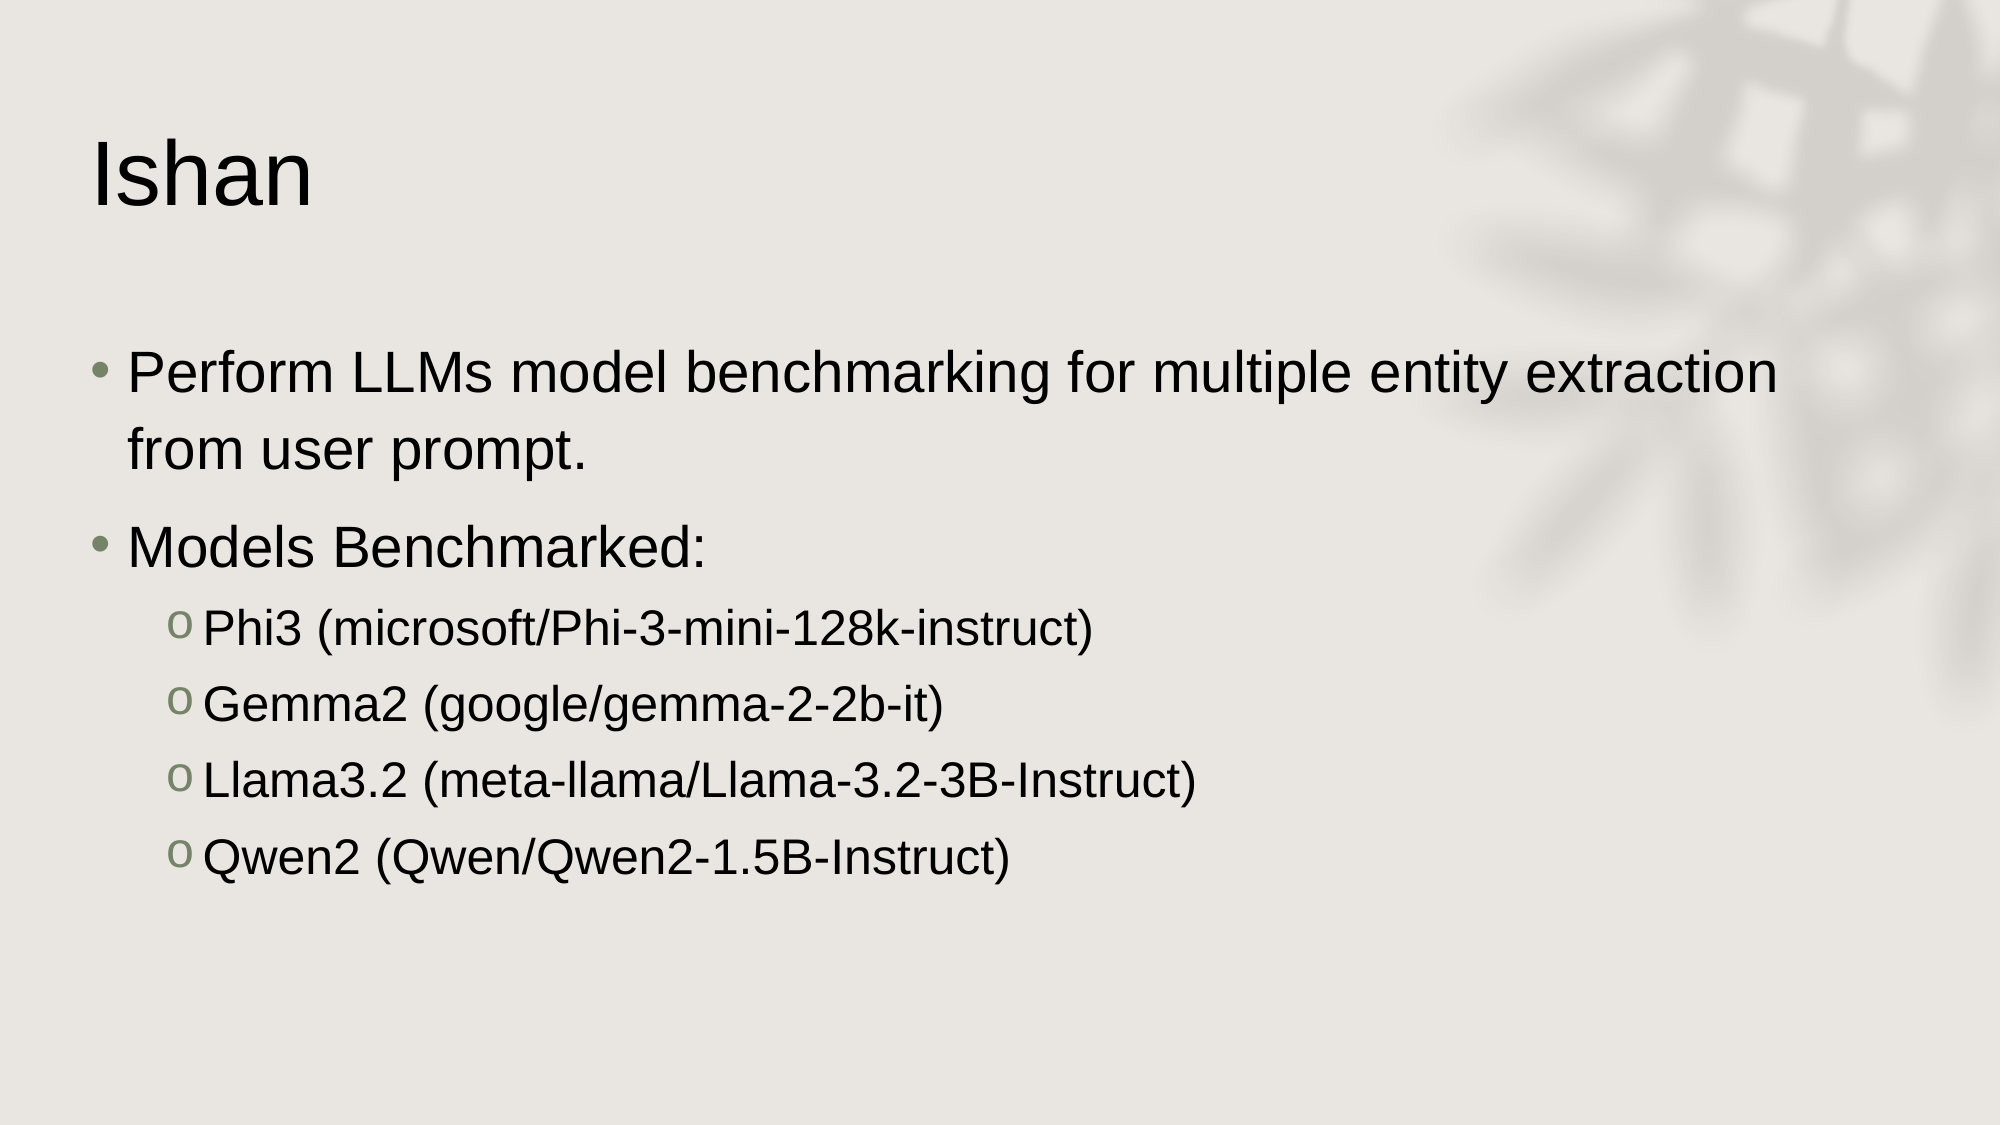

# Ishan
Perform LLMs model benchmarking for multiple entity extraction from user prompt.
Models Benchmarked:
Phi3 (microsoft/Phi-3-mini-128k-instruct)
Gemma2 (google/gemma-2-2b-it)
Llama3.2 (meta-llama/Llama-3.2-3B-Instruct)
Qwen2 (Qwen/Qwen2-1.5B-Instruct)